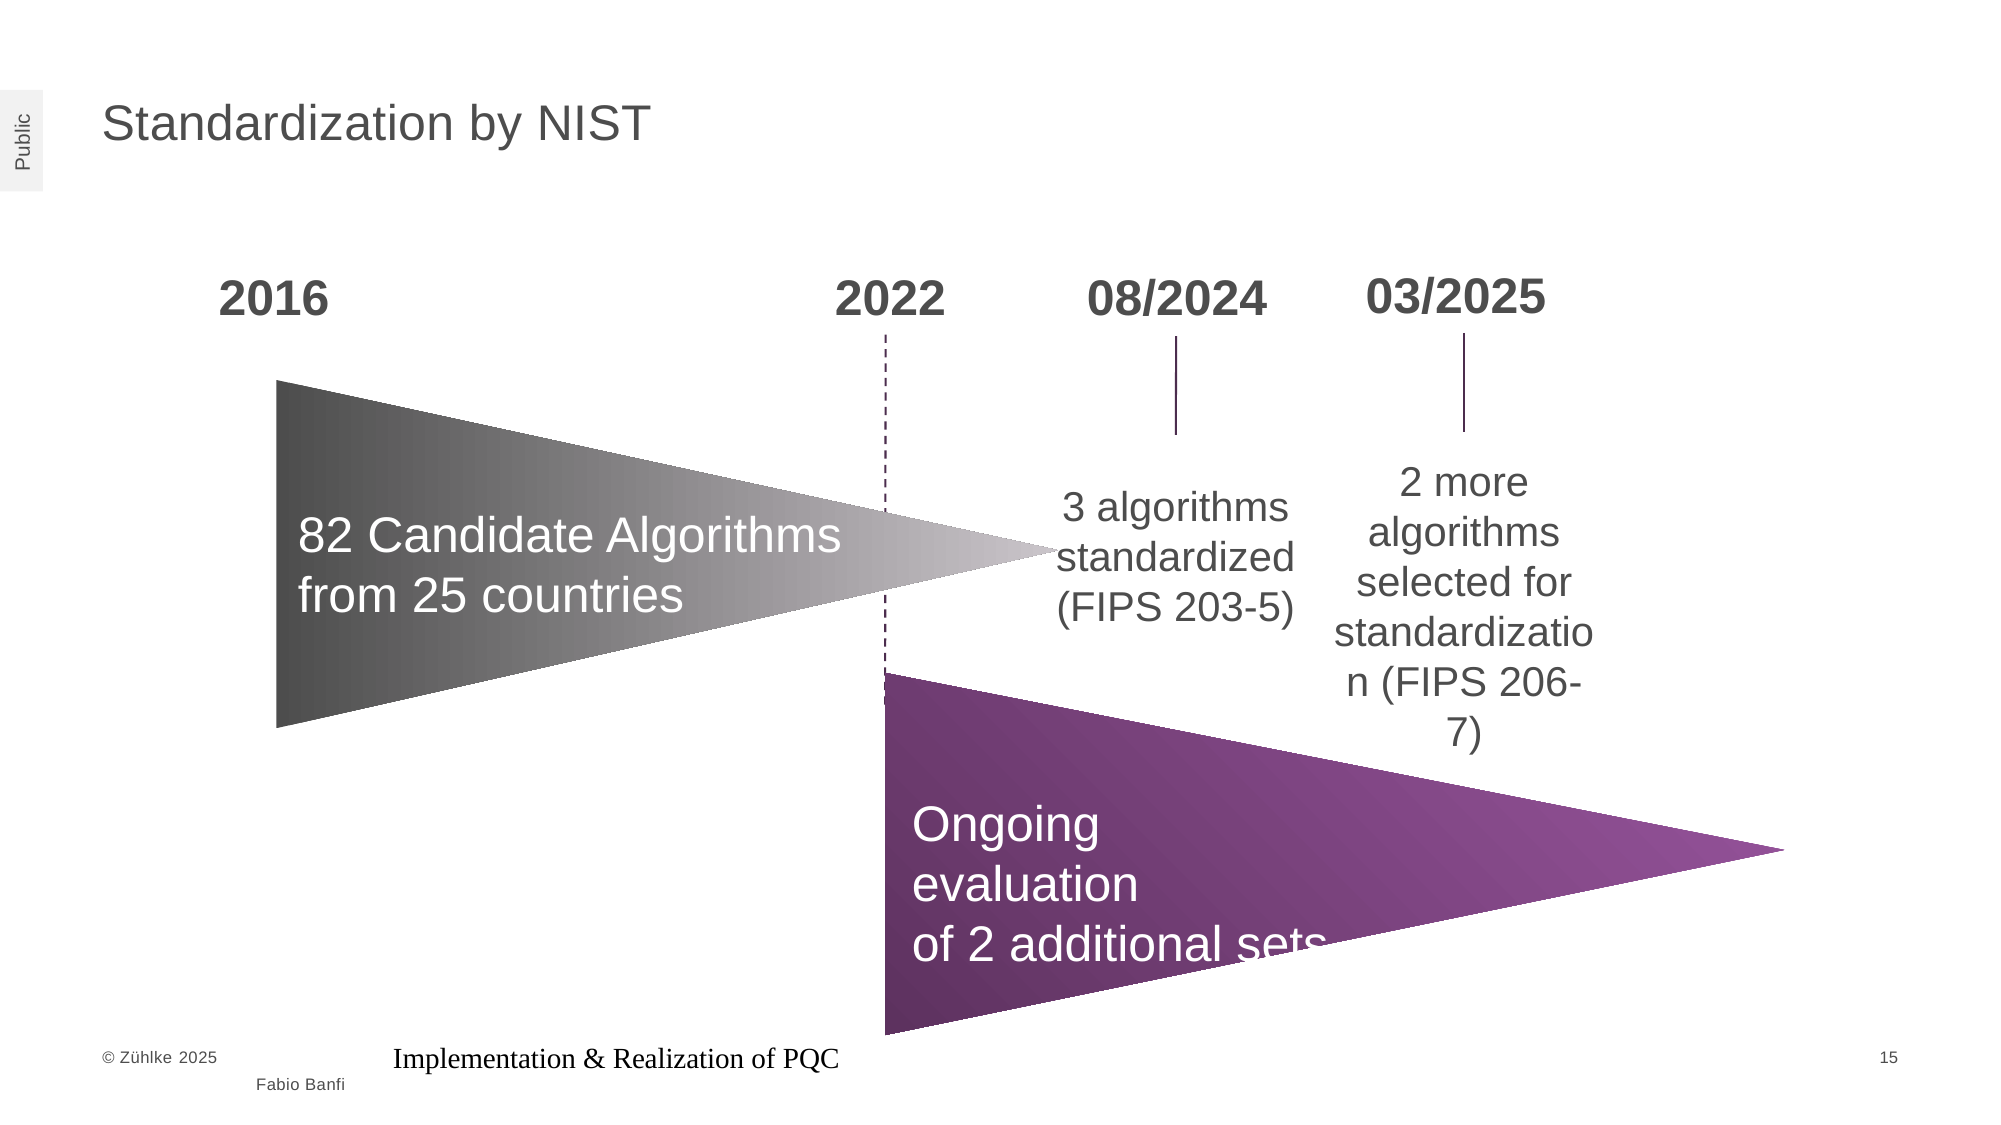

# Standardization by NIST

03/2025
2016
2022
08/2024

2 more algorithms
selected for standardization (FIPS 206-7)
3 algorithms
standardized
(FIPS 203-5)
82 Candidate Algorithms from 25 countries
Ongoing evaluation
of 2 additional sets
Implementation & Realization of PQC
15